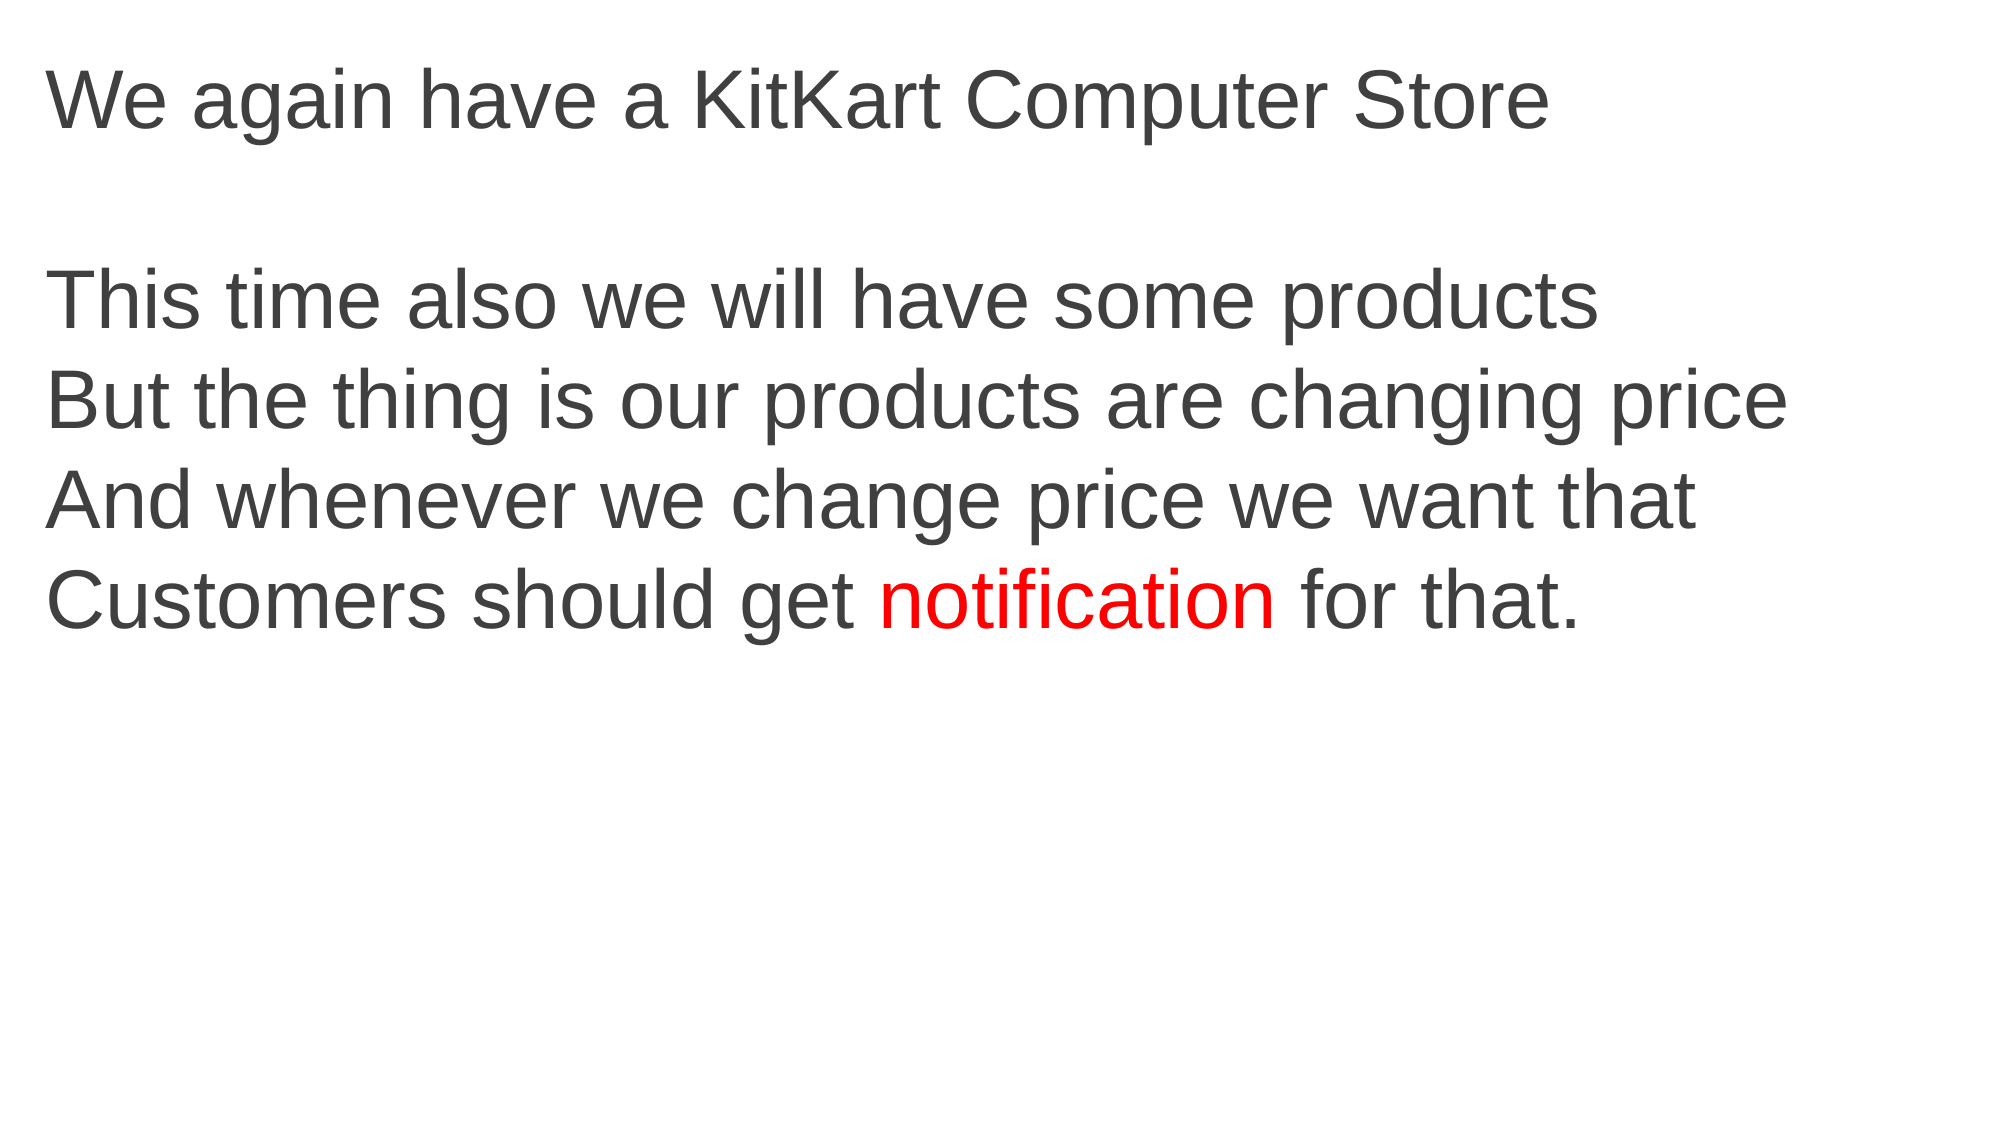

We again have a KitKart Computer Store

This time also we will have some products
But the thing is our products are changing price
And whenever we change price we want that
Customers should get notification for that.